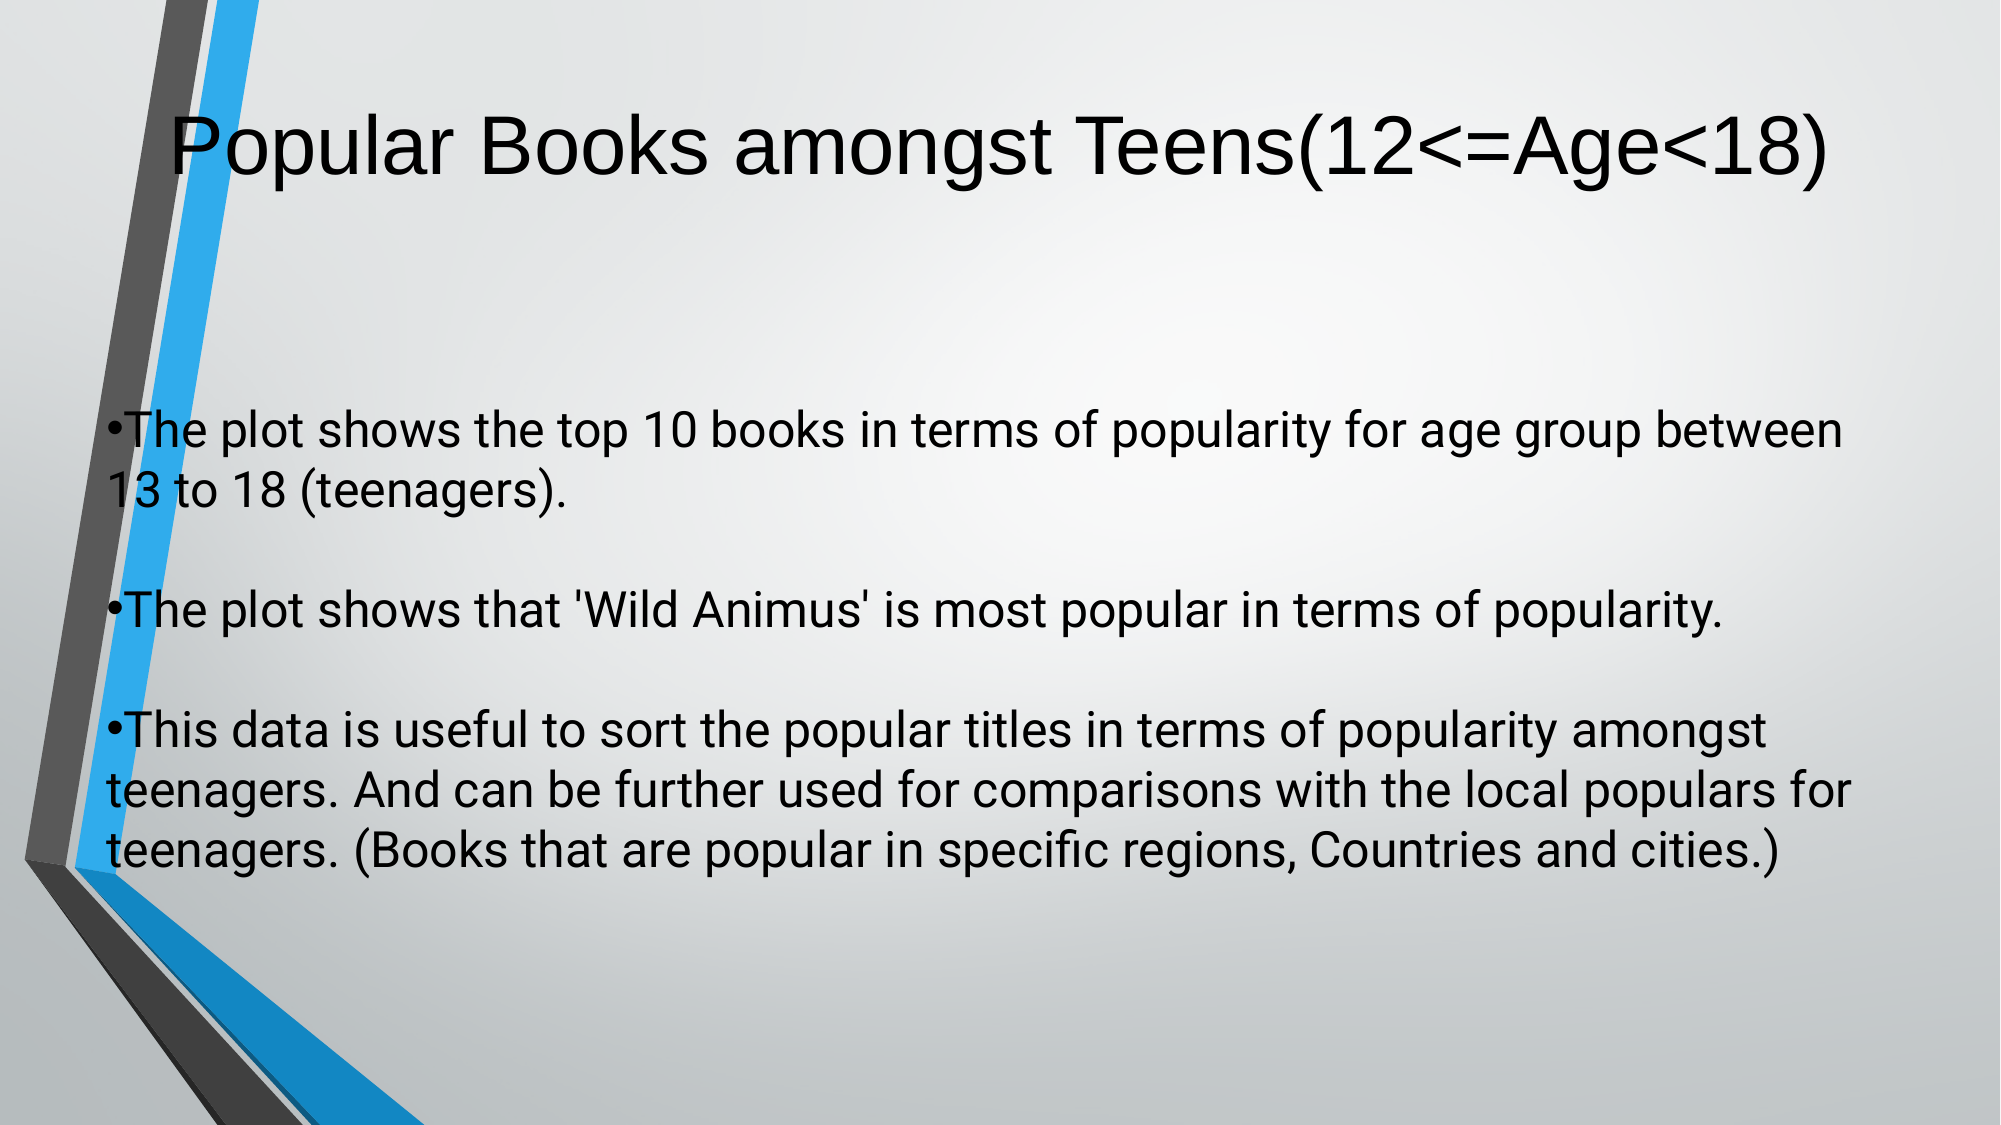

# Popular Books amongst Teens(12<=Age<18)
The plot shows the top 10 books in terms of popularity for age group between 13 to 18 (teenagers).

The plot shows that 'Wild Animus' is most popular in terms of popularity.

This data is useful to sort the popular titles in terms of popularity amongst teenagers. And can be further used for comparisons with the local populars for teenagers. (Books that are popular in specific regions, Countries and cities.)